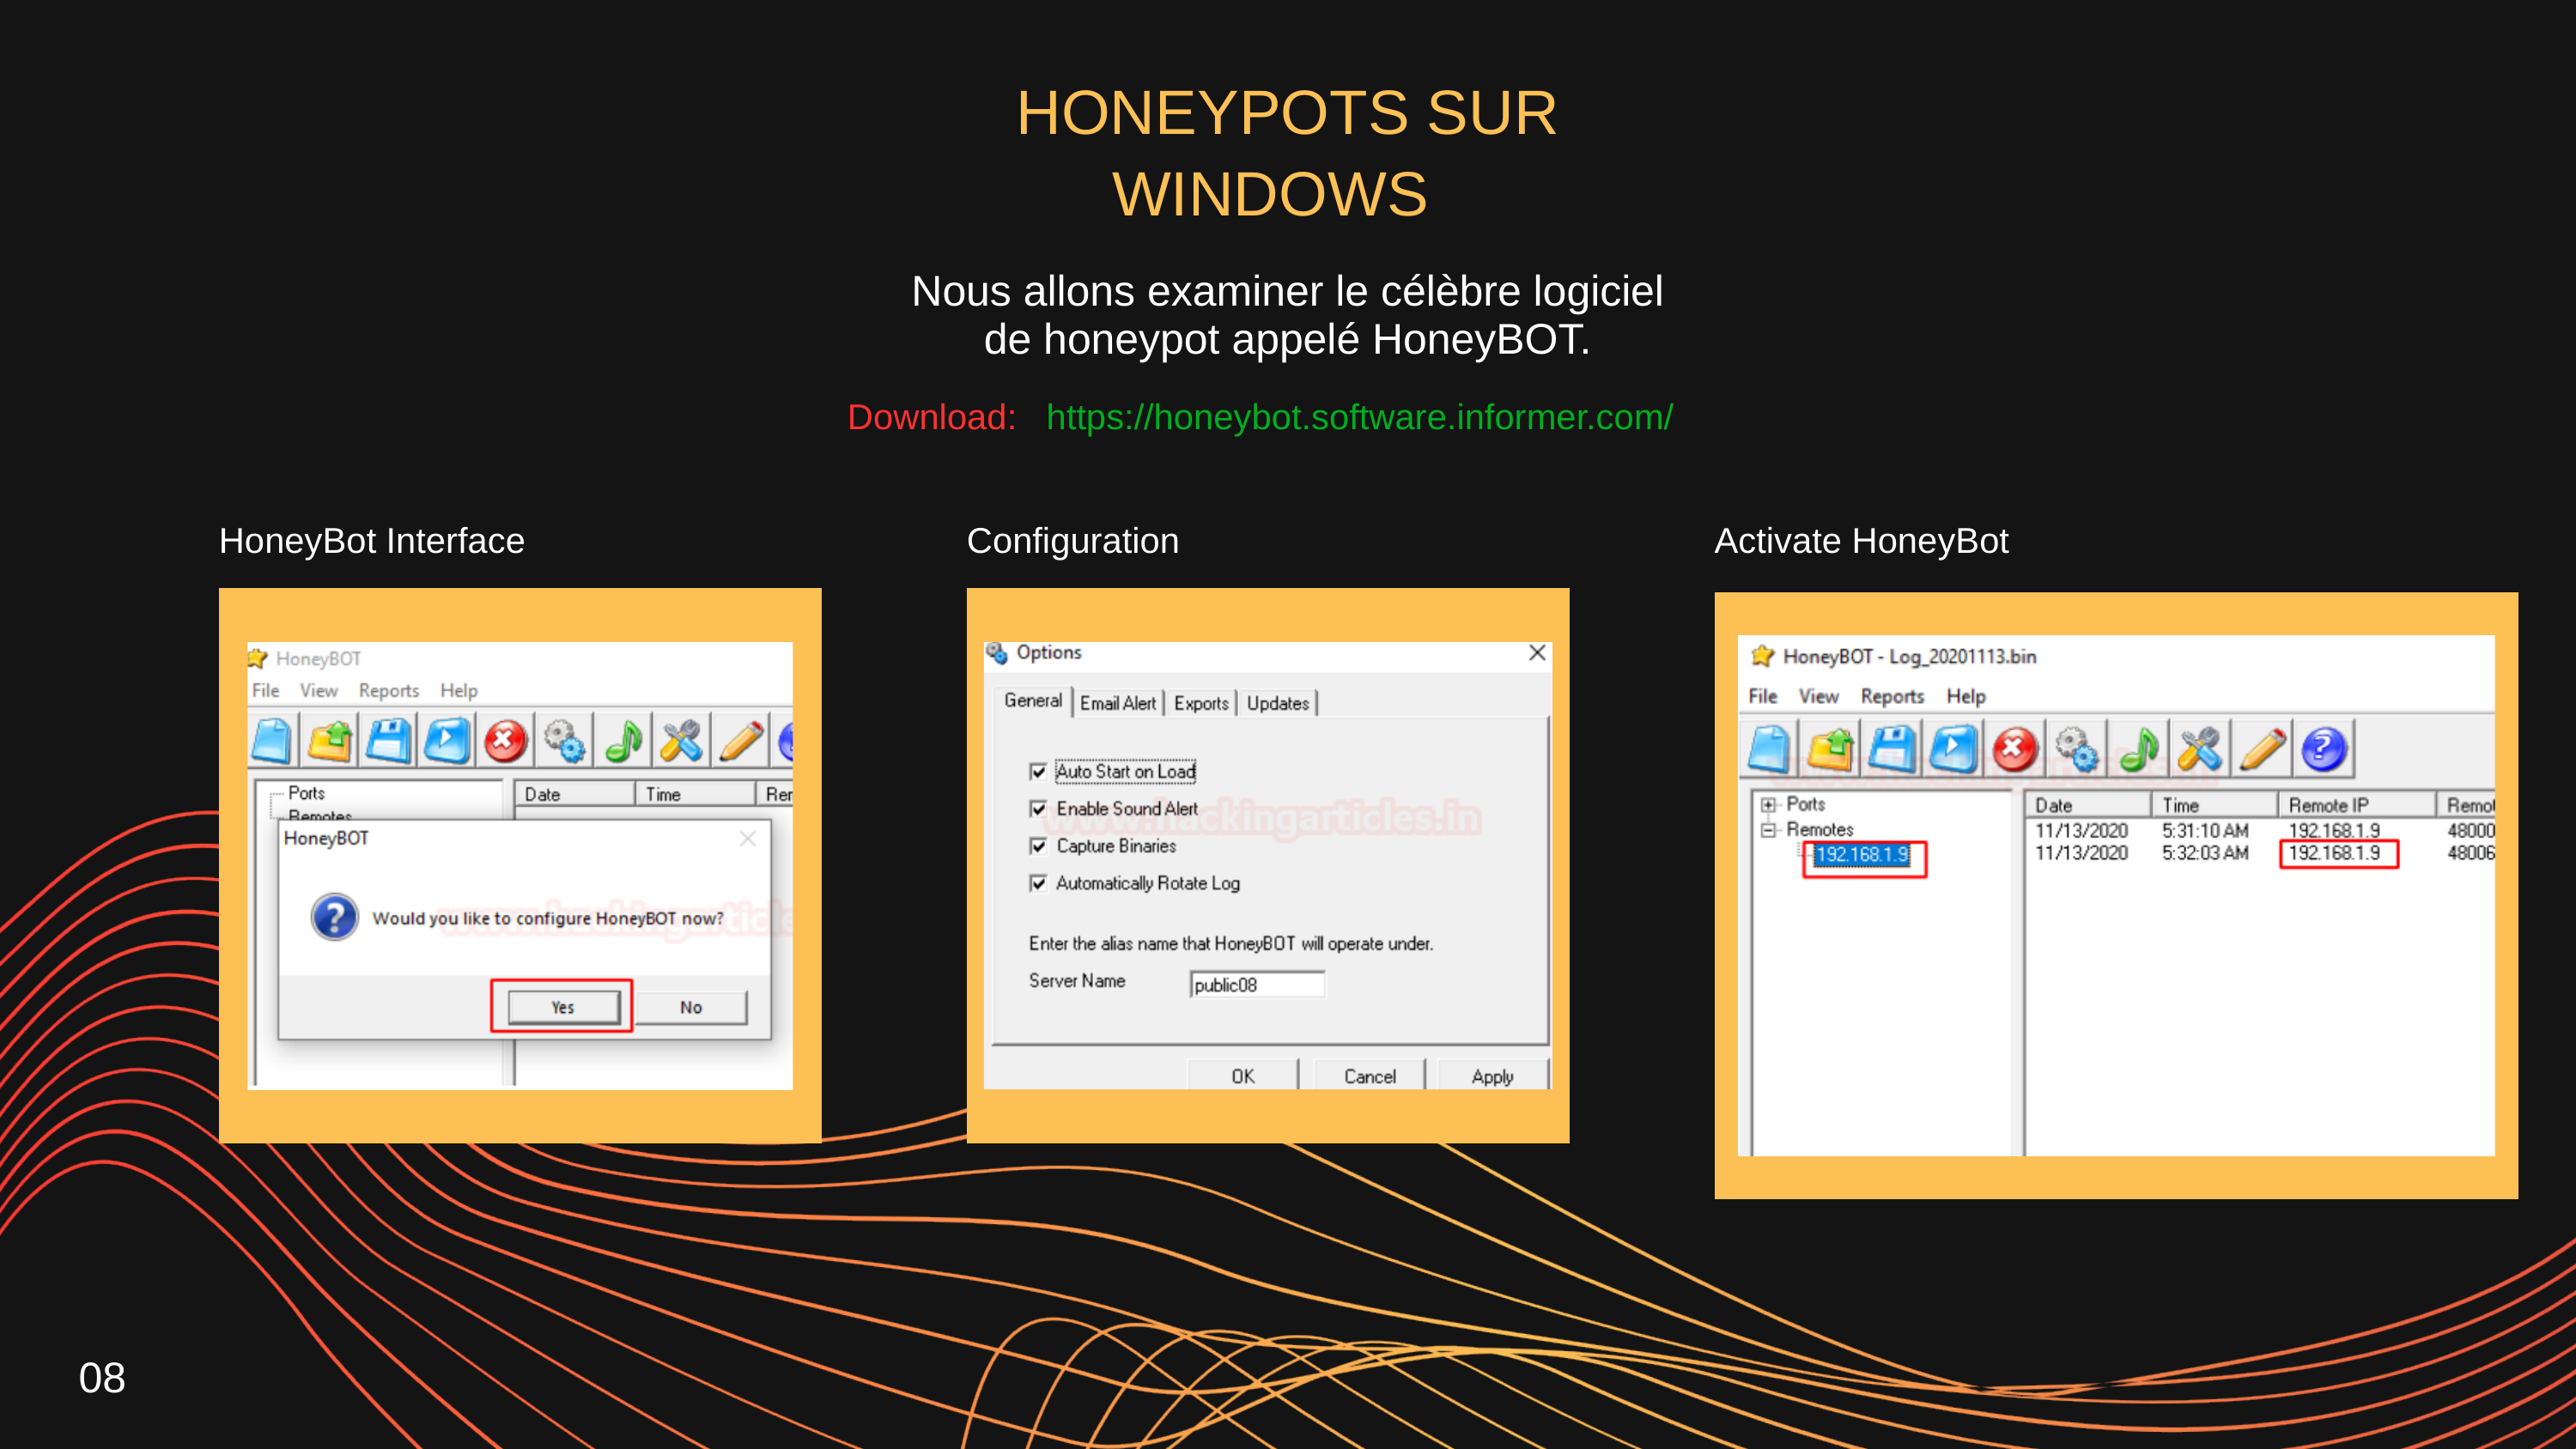

HONEYPOTS SUR WINDOWS
Nous allons examiner le célèbre logiciel de honeypot appelé HoneyBOT.
Download:   https://honeybot.software.informer.com/
HoneyBot Interface
Configuration
Activate HoneyBot

08